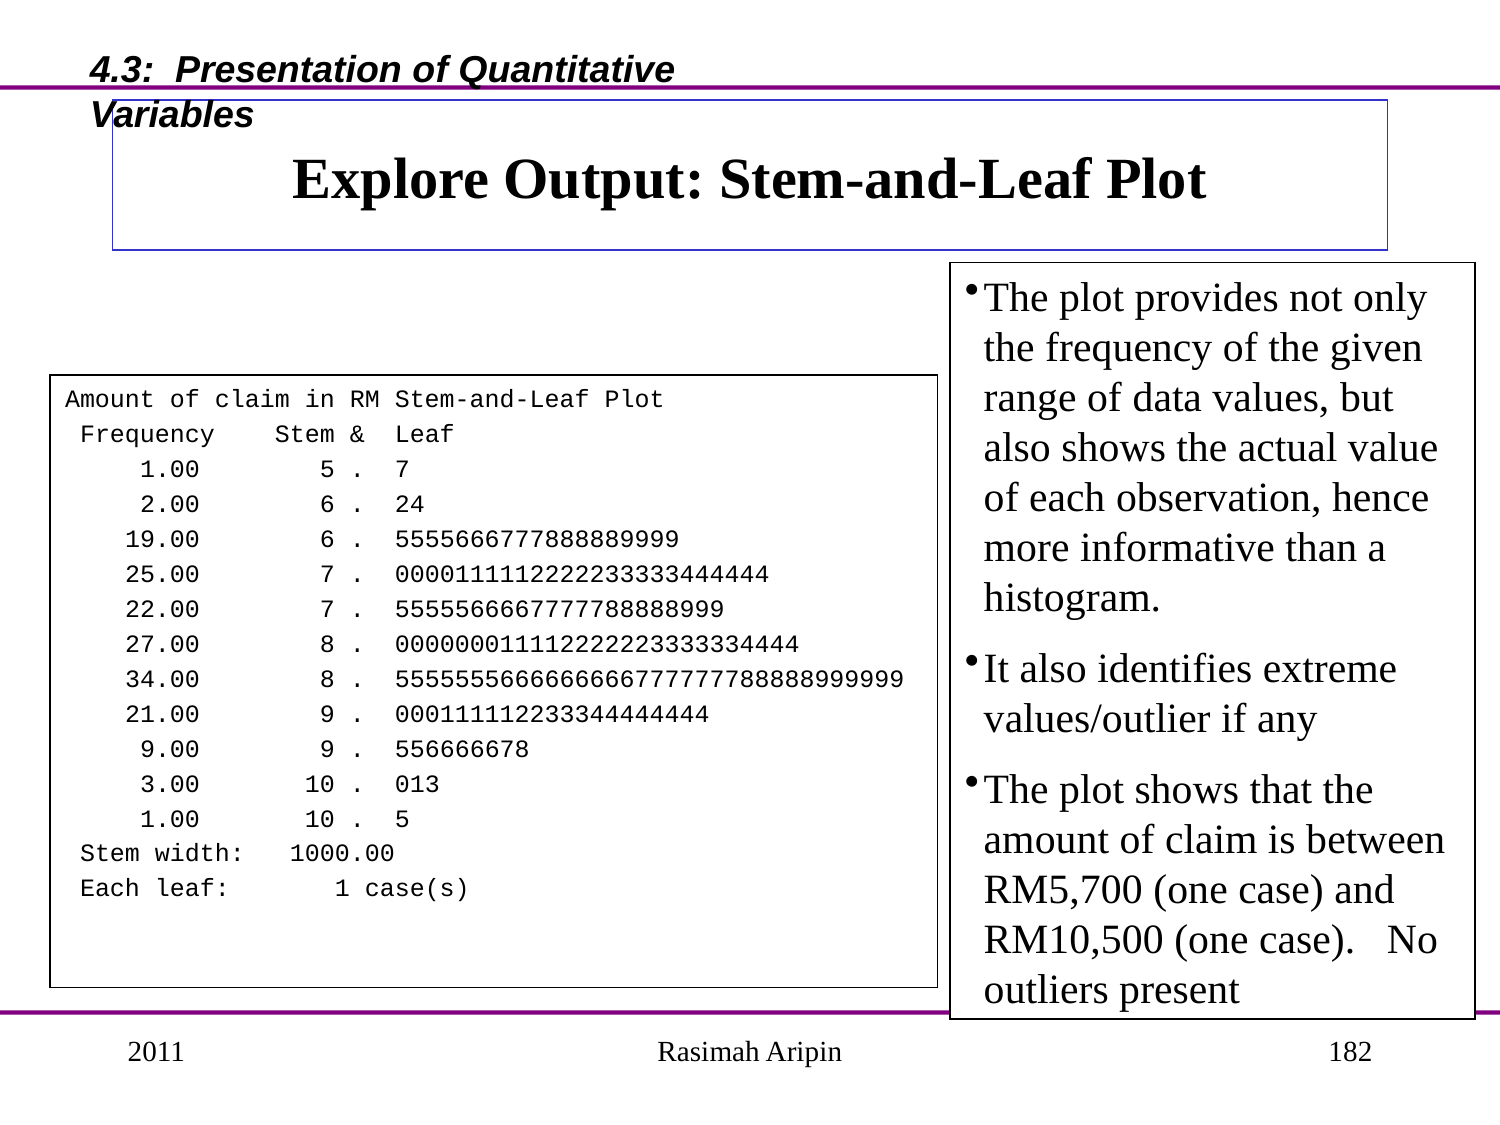

4.3:  Presentation of Quantitative Variables
# Explore Output: Stem-and-Leaf Plot
The plot provides not only the frequency of the given range of data values, but also shows the actual value of each observation, hence more informative than a histogram.
It also identifies extreme values/outlier if any
The plot shows that the amount of claim is between RM5,700 (one case) and RM10,500 (one case).   No outliers present
Amount of claim in RM Stem-and-Leaf Plot
 Frequency    Stem &  Leaf
     1.00        5 .  7
     2.00        6 .  24
    19.00        6 .  5555666777888889999
    25.00        7 .  0000111112222233333444444
    22.00        7 .  5555566667777788888999
    27.00        8 .  000000011112222223333334444
    34.00        8 .  5555555666666666777777788888999999
    21.00        9 .  000111112233344444444
     9.00        9 .  556666678
     3.00       10 .  013
     1.00       10 .  5
 Stem width:   1000.00
 Each leaf:       1 case(s)

2011
Rasimah Aripin
182